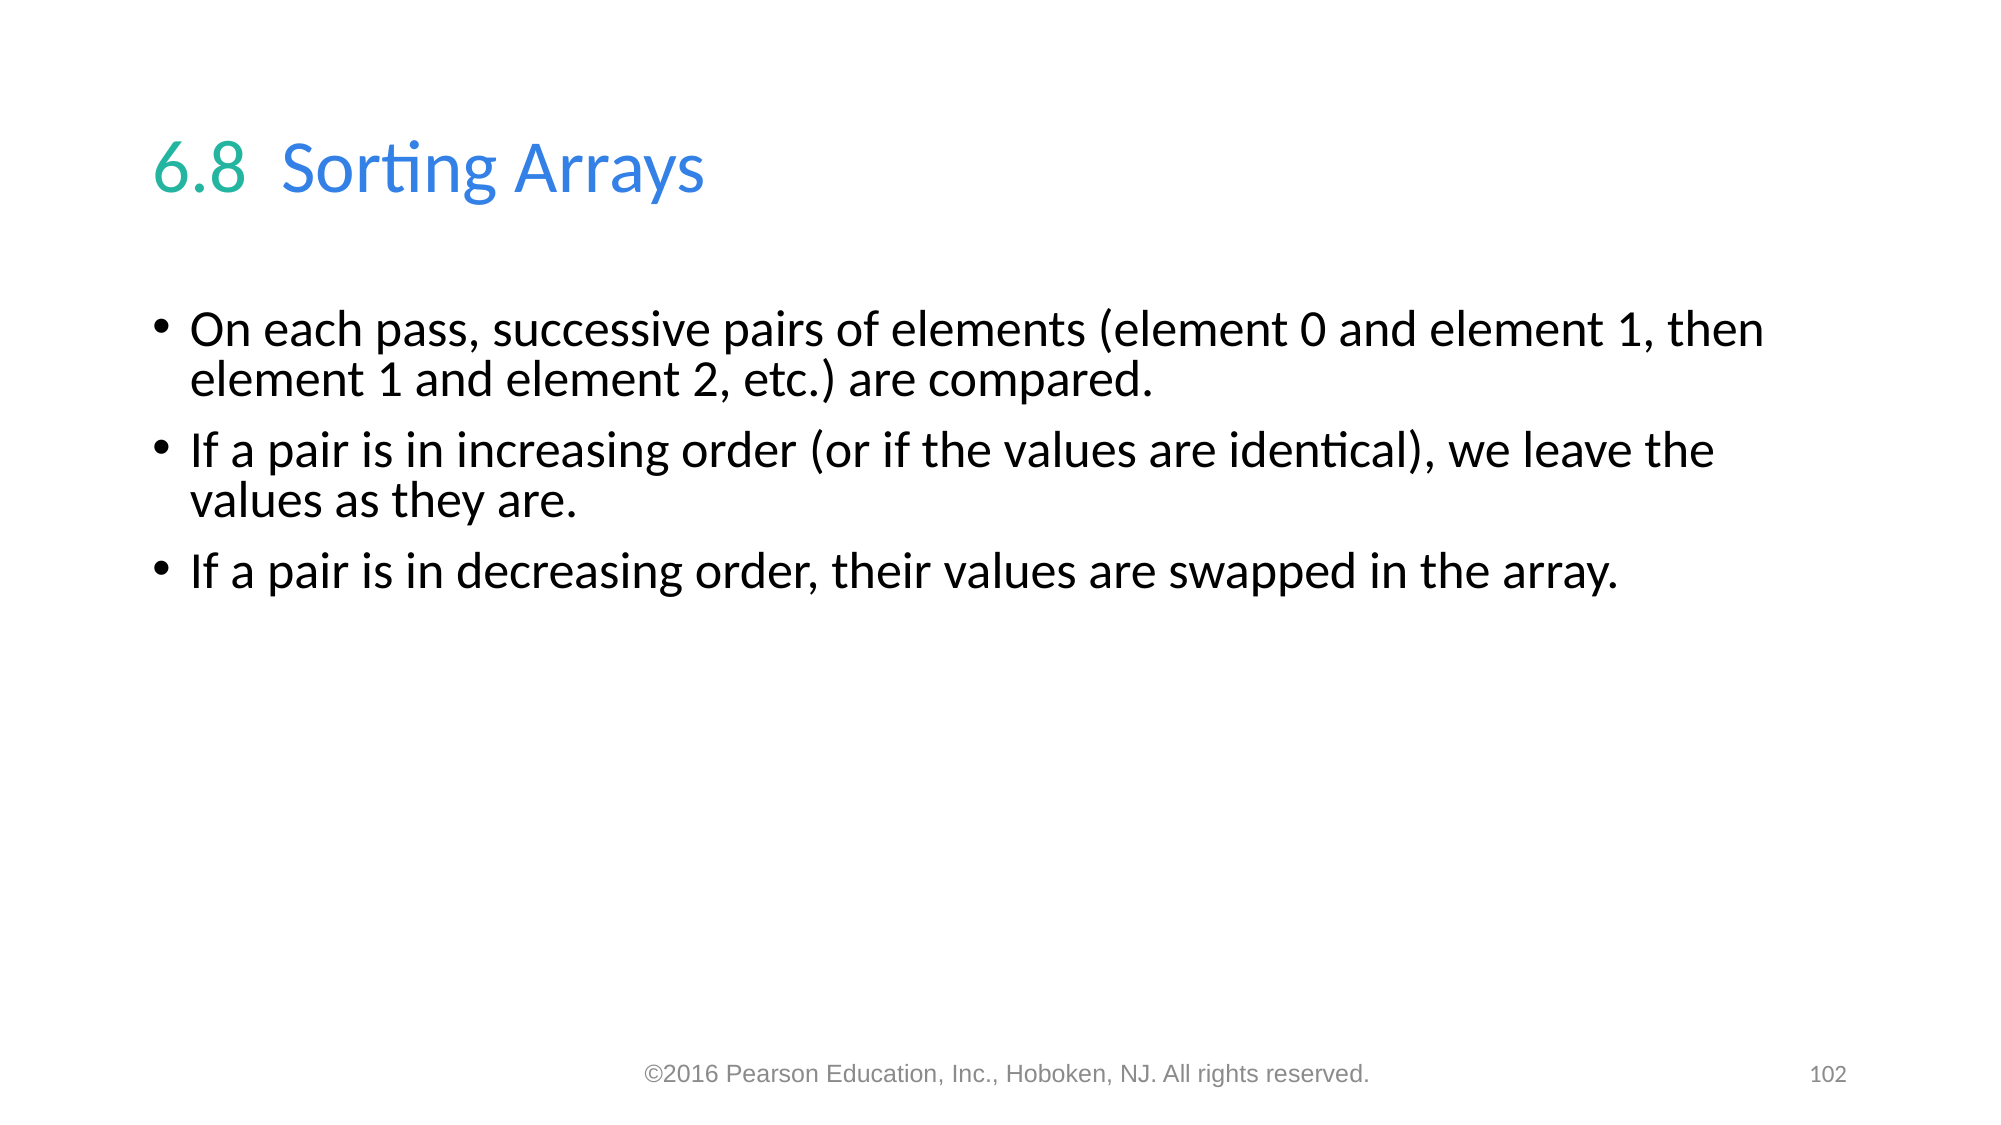

# 6.8  Sorting Arrays
On each pass, successive pairs of elements (element 0 and element 1, then element 1 and element 2, etc.) are compared.
If a pair is in increasing order (or if the values are identical), we leave the values as they are.
If a pair is in decreasing order, their values are swapped in the array.
102
©2016 Pearson Education, Inc., Hoboken, NJ. All rights reserved.